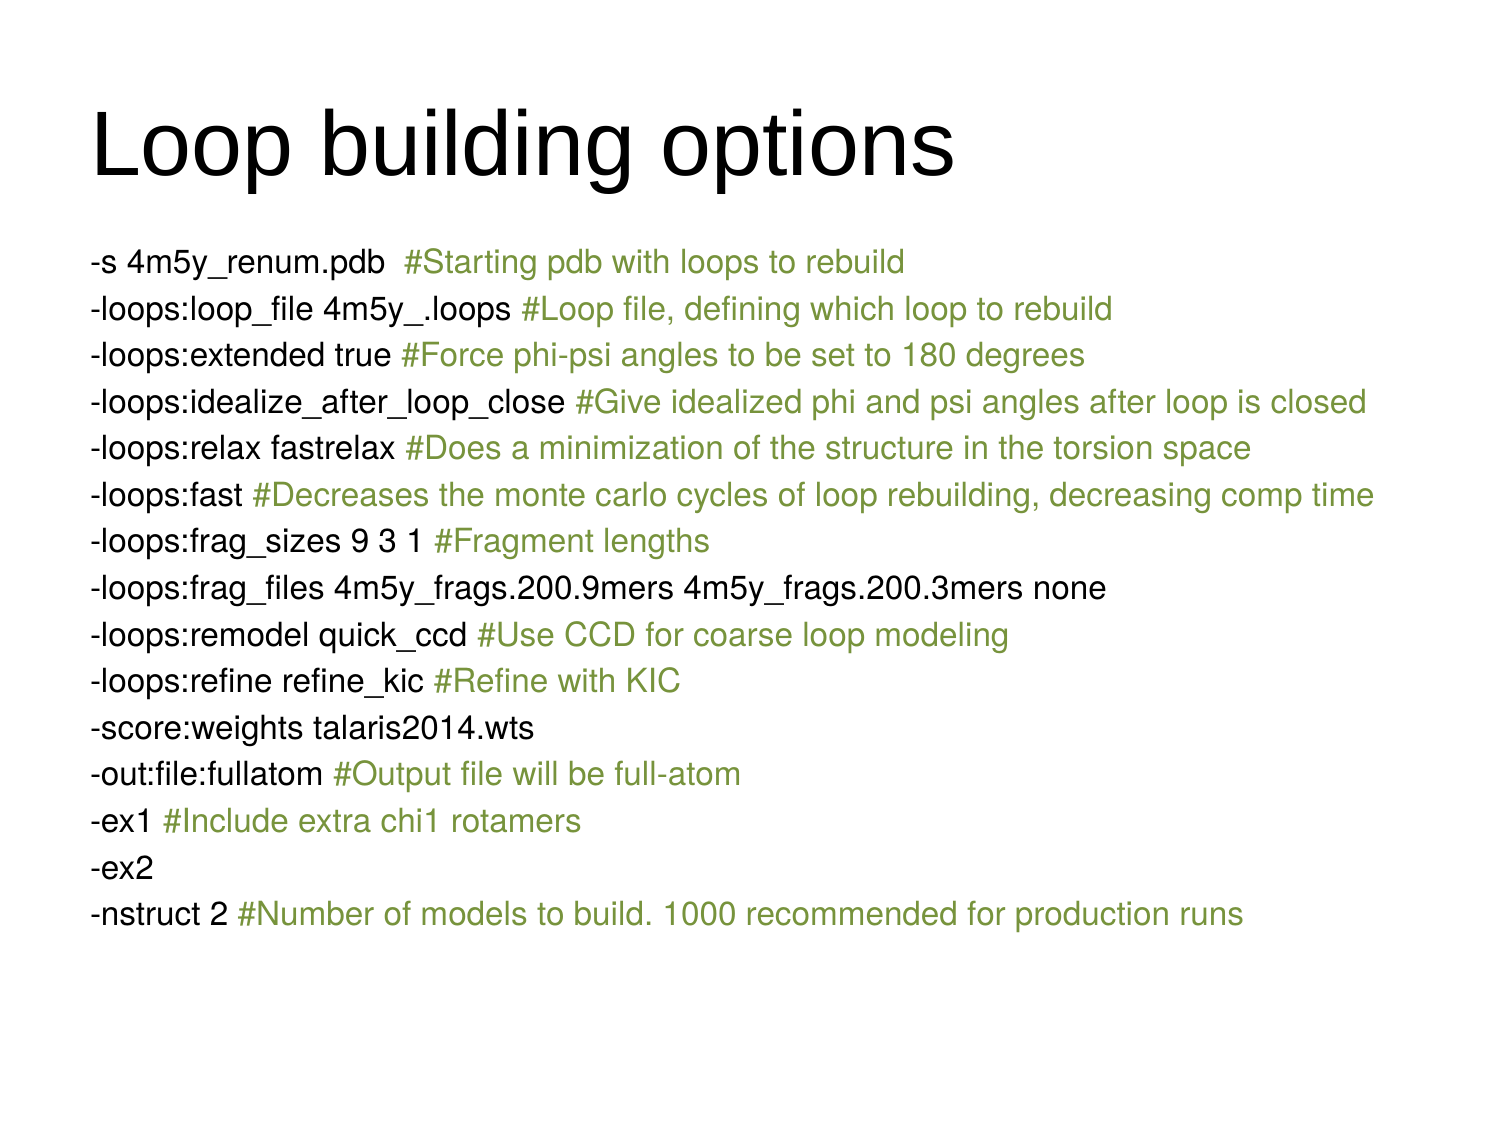

# Loop building options
-s 4m5y_renum.pdb  #Starting pdb with loops to rebuild
-loops:loop_file 4m5y_.loops #Loop file, defining which loop to rebuild
-loops:extended true #Force phi-psi angles to be set to 180 degrees
-loops:idealize_after_loop_close #Give idealized phi and psi angles after loop is closed
-loops:relax fastrelax #Does a minimization of the structure in the torsion space
-loops:fast #Decreases the monte carlo cycles of loop rebuilding, decreasing comp time
-loops:frag_sizes 9 3 1 #Fragment lengths
-loops:frag_files 4m5y_frags.200.9mers 4m5y_frags.200.3mers none
-loops:remodel quick_ccd #Use CCD for coarse loop modeling
-loops:refine refine_kic #Refine with KIC
-score:weights talaris2014.wts
-out:file:fullatom #Output file will be full-atom
-ex1 #Include extra chi1 rotamers
-ex2
-nstruct 2 #Number of models to build. 1000 recommended for production runs